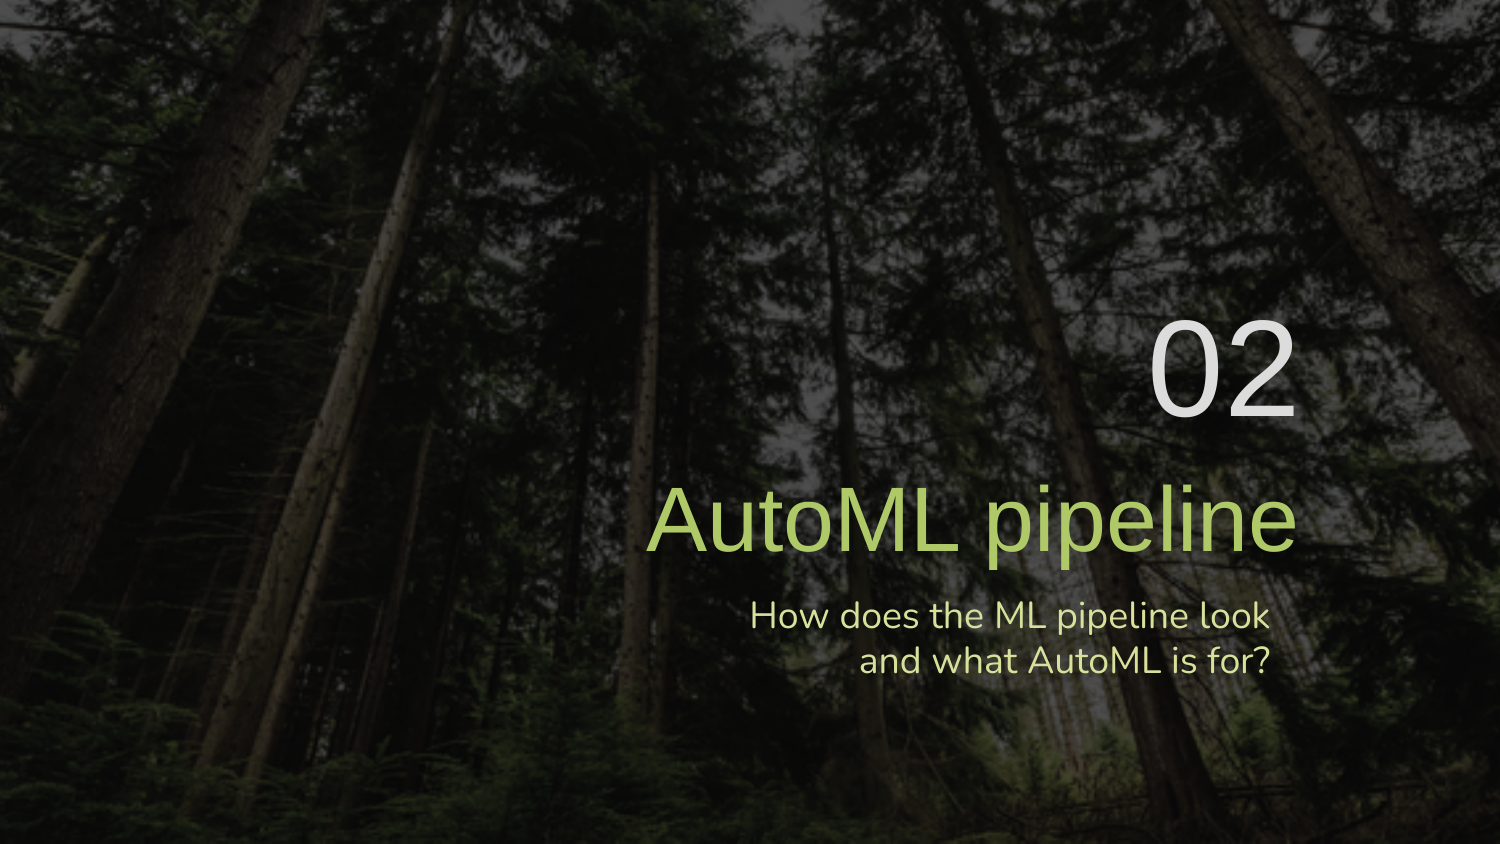

02
AutoML pipeline
How does the ML pipeline look
and what AutoML is for?